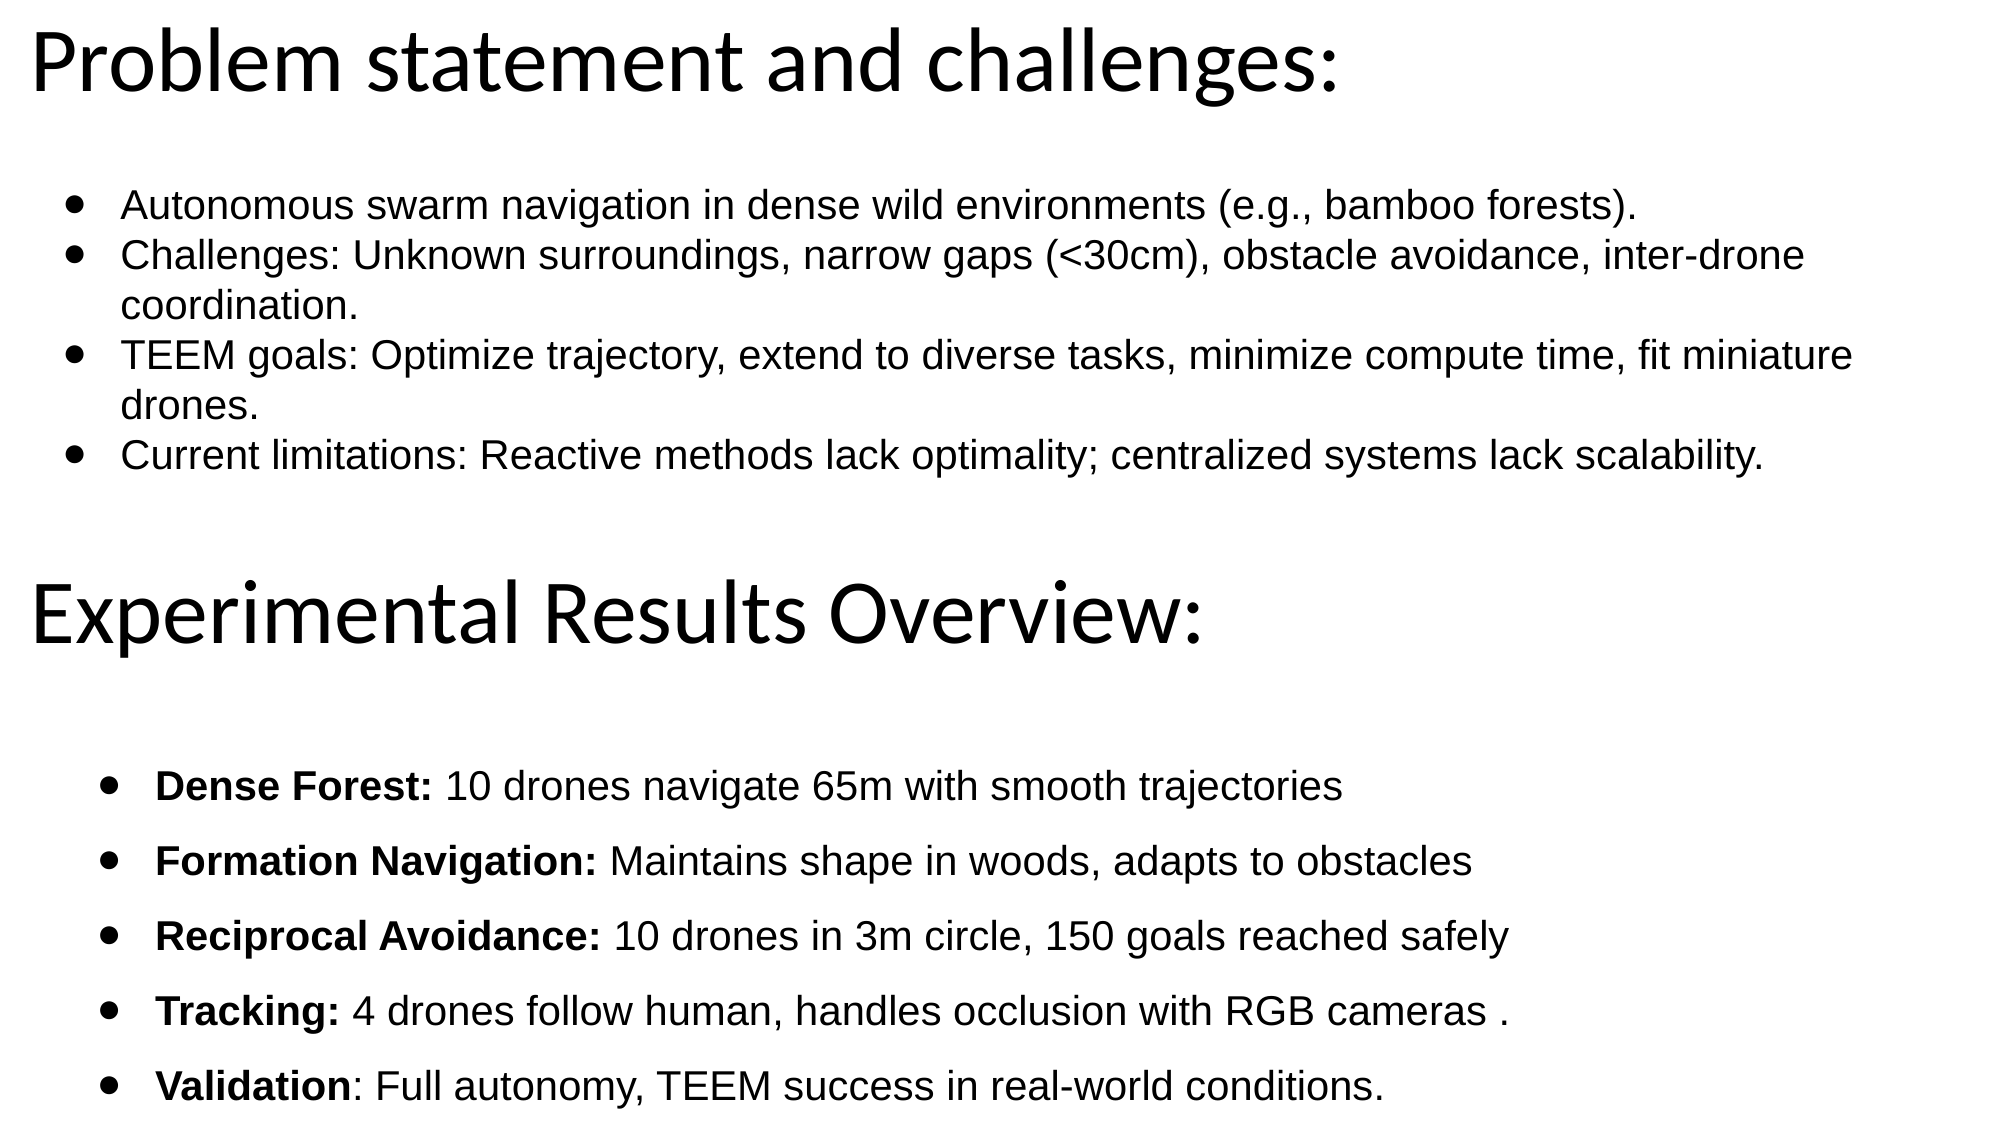

# Problem statement and challenges:
Autonomous swarm navigation in dense wild environments (e.g., bamboo forests).
Challenges: Unknown surroundings, narrow gaps (<30cm), obstacle avoidance, inter-drone coordination.
TEEM goals: Optimize trajectory, extend to diverse tasks, minimize compute time, fit miniature drones.
Current limitations: Reactive methods lack optimality; centralized systems lack scalability.
Experimental Results Overview:
Dense Forest: 10 drones navigate 65m with smooth trajectories
Formation Navigation: Maintains shape in woods, adapts to obstacles
Reciprocal Avoidance: 10 drones in 3m circle, 150 goals reached safely
Tracking: 4 drones follow human, handles occlusion with RGB cameras .
Validation: Full autonomy, TEEM success in real-world conditions.